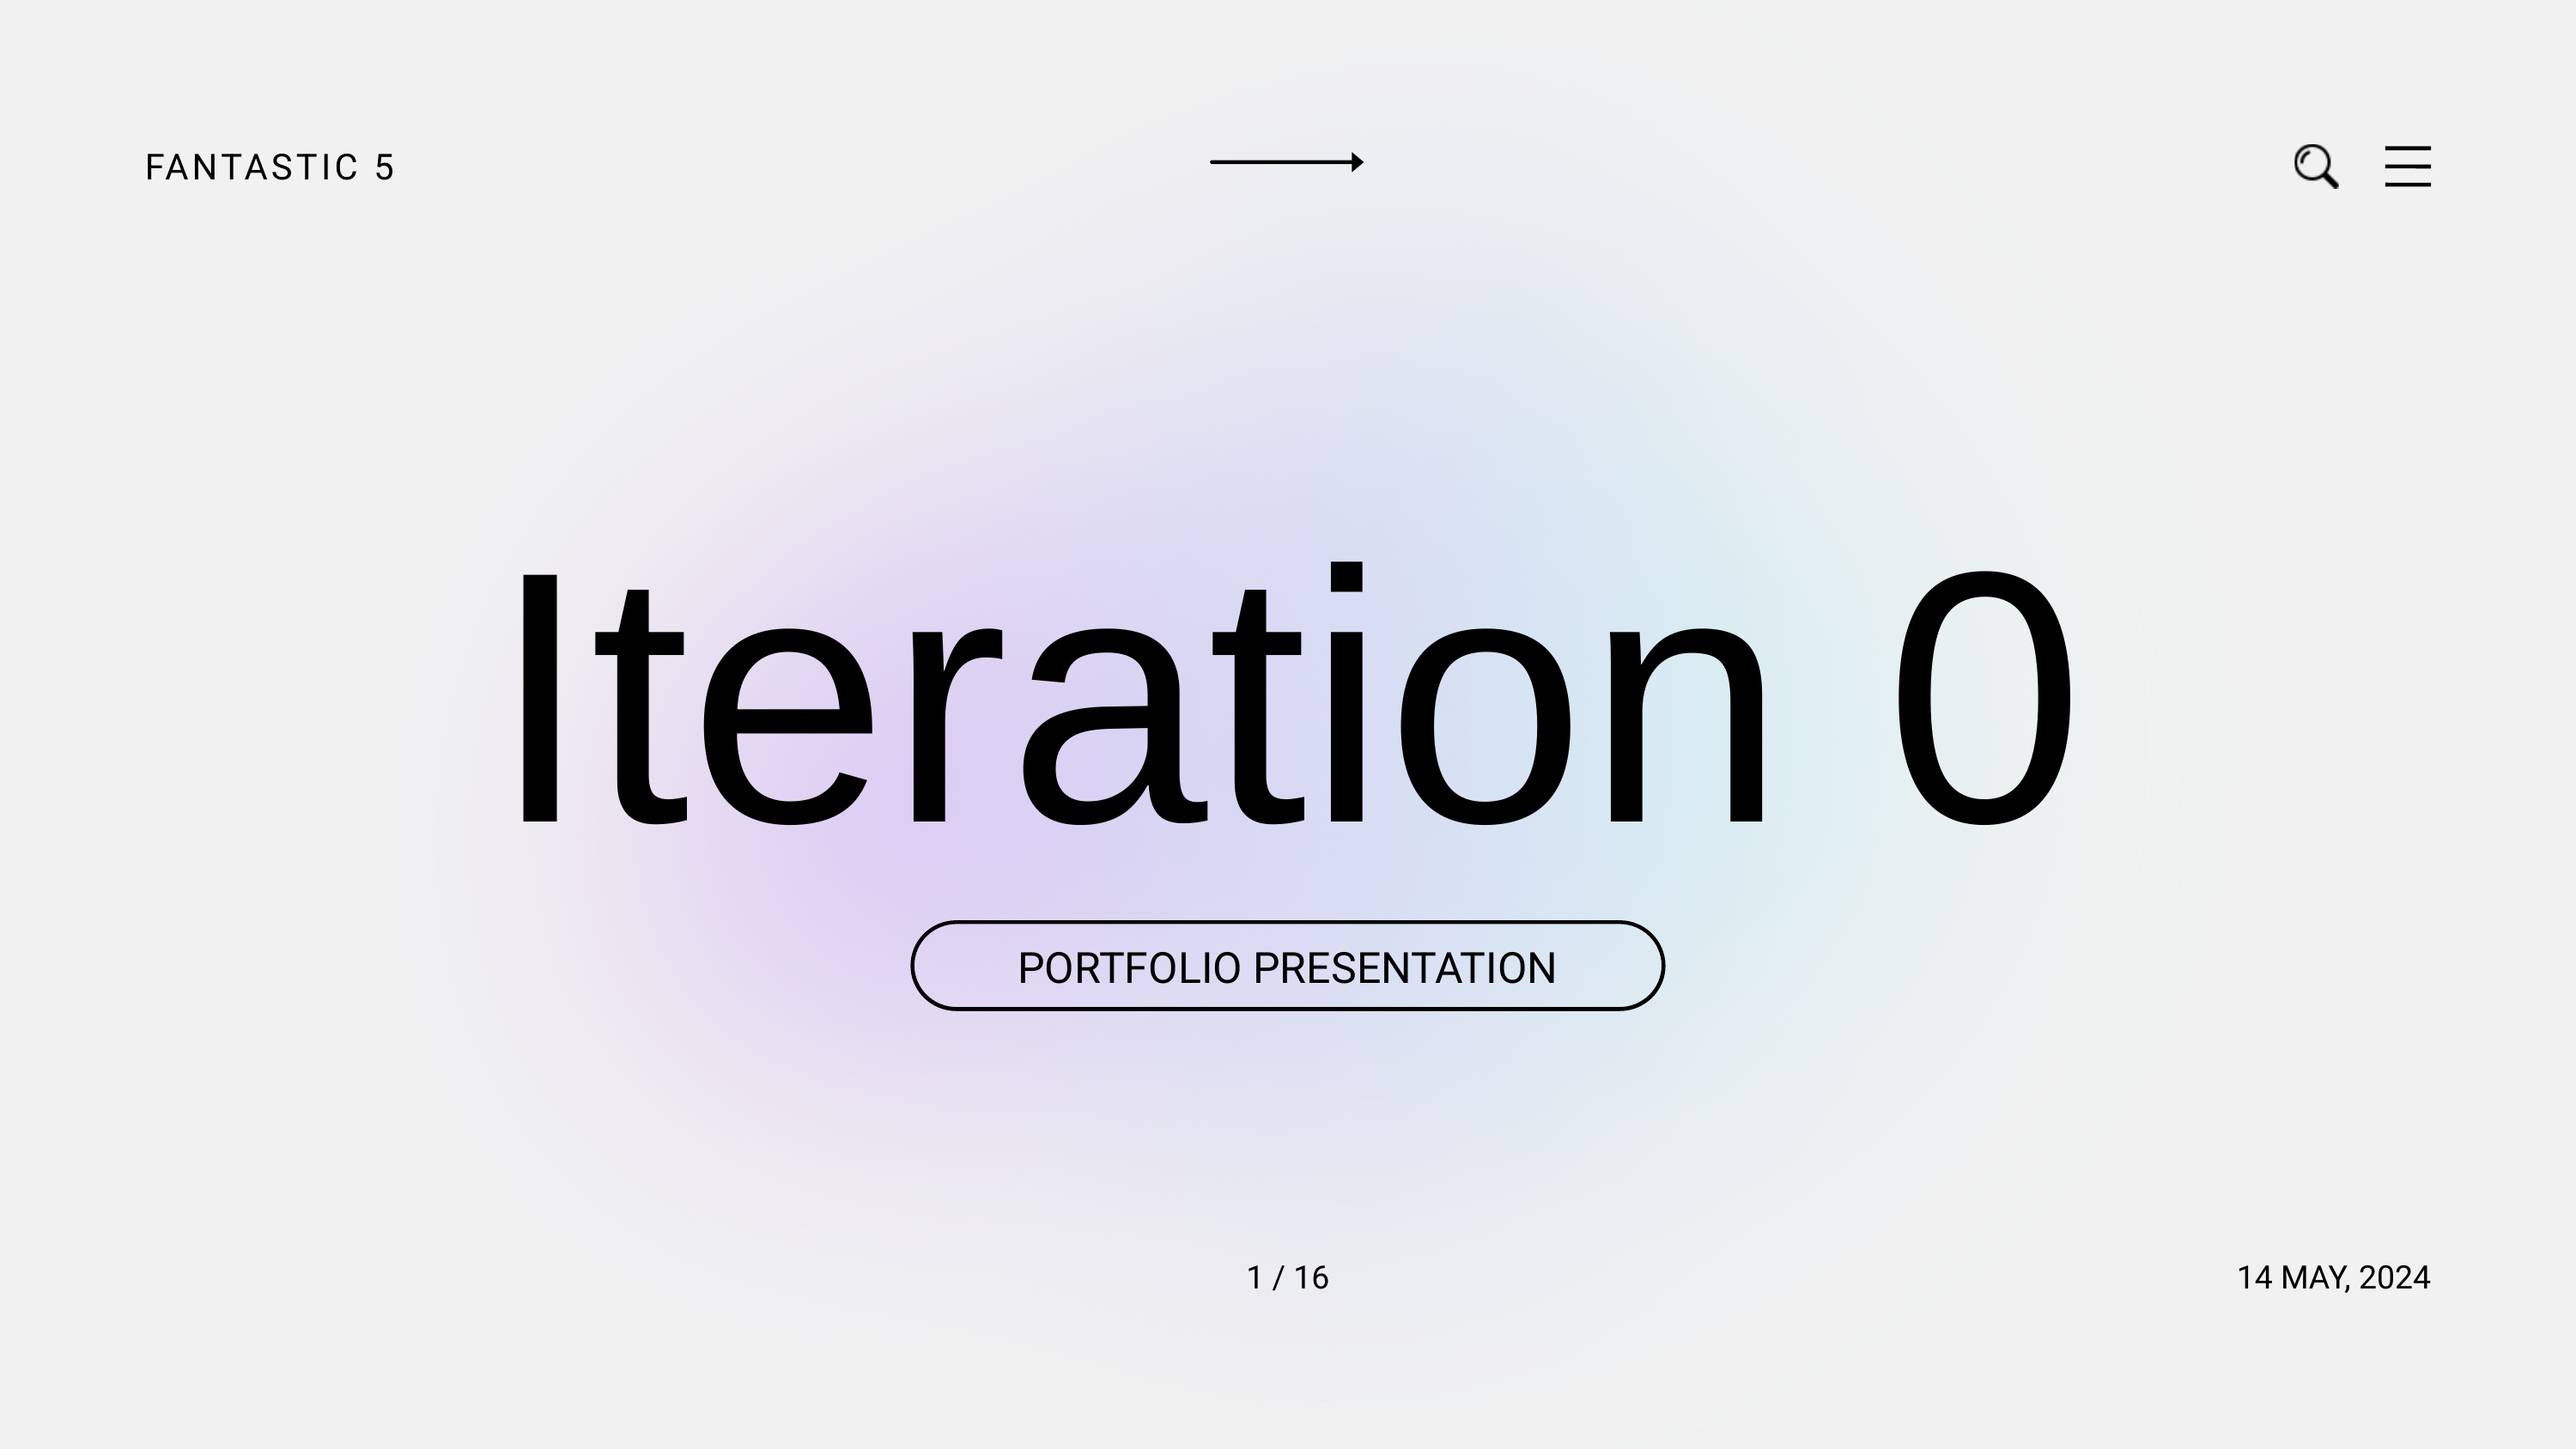

FANTASTIC 5

Iteration 0

PORTFOLIO PRESENTATION
1 / 16
14 MAY, 2024